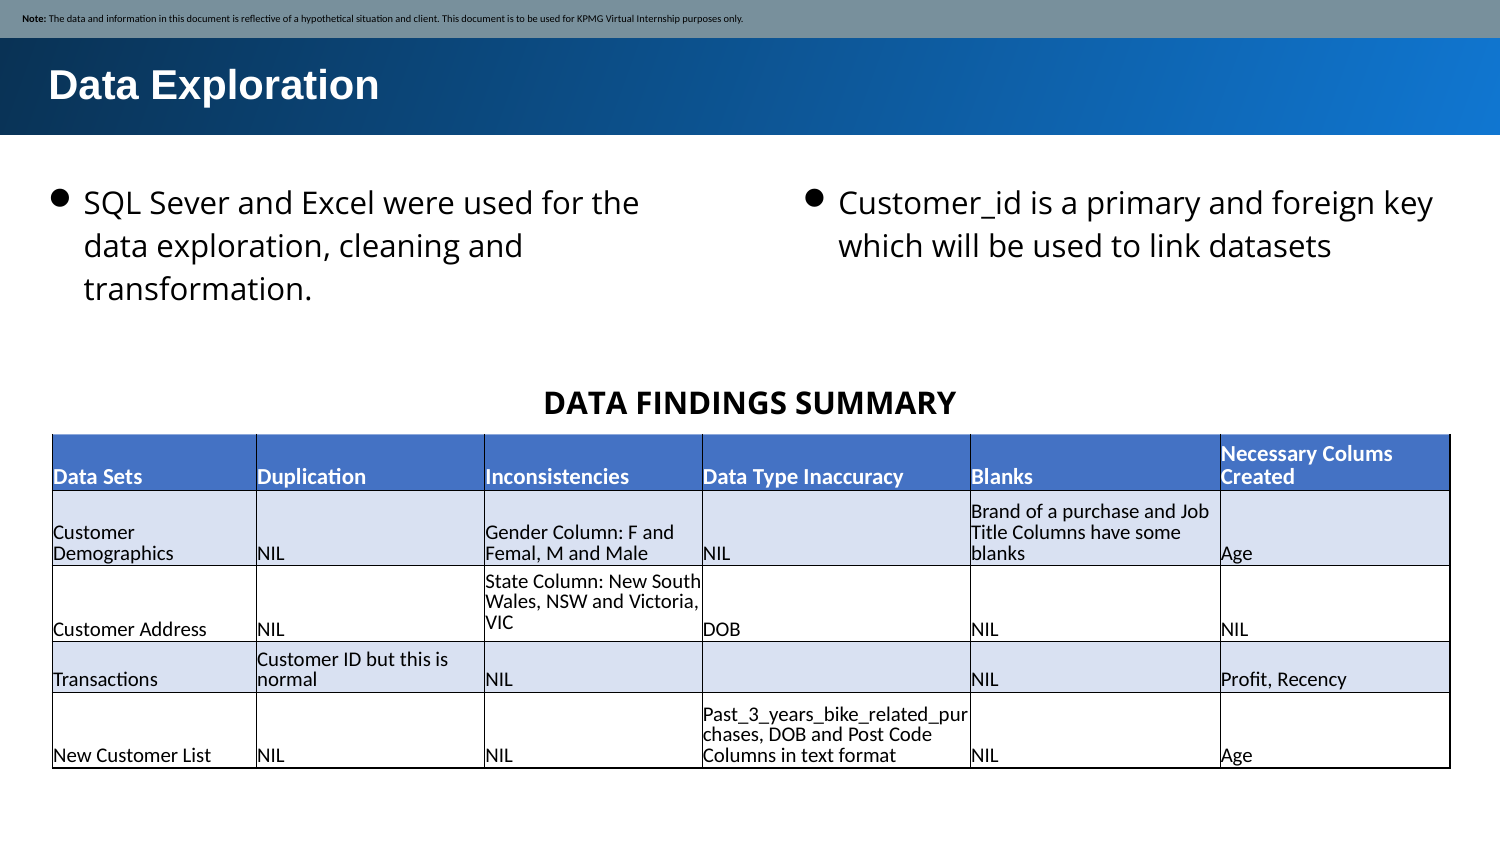

Note: The data and information in this document is reflective of a hypothetical situation and client. This document is to be used for KPMG Virtual Internship purposes only.
Data Exploration
SQL Sever and Excel were used for the data exploration, cleaning and transformation.
Customer_id is a primary and foreign key which will be used to link datasets
DATA FINDINGS SUMMARY
| Data Sets | Duplication | Inconsistencies | Data Type Inaccuracy | Blanks | Necessary Colums Created |
| --- | --- | --- | --- | --- | --- |
| Customer Demographics | NIL | Gender Column: F and Femal, M and Male | NIL | Brand of a purchase and Job Title Columns have some blanks | Age |
| Customer Address | NIL | State Column: New South Wales, NSW and Victoria, VIC | DOB | NIL | NIL |
| Transactions | Customer ID but this is normal | NIL |  | NIL | Profit, Recency |
| New Customer List | NIL | NIL | Past\_3\_years\_bike\_related\_purchases, DOB and Post Code Columns in text format | NIL | Age |